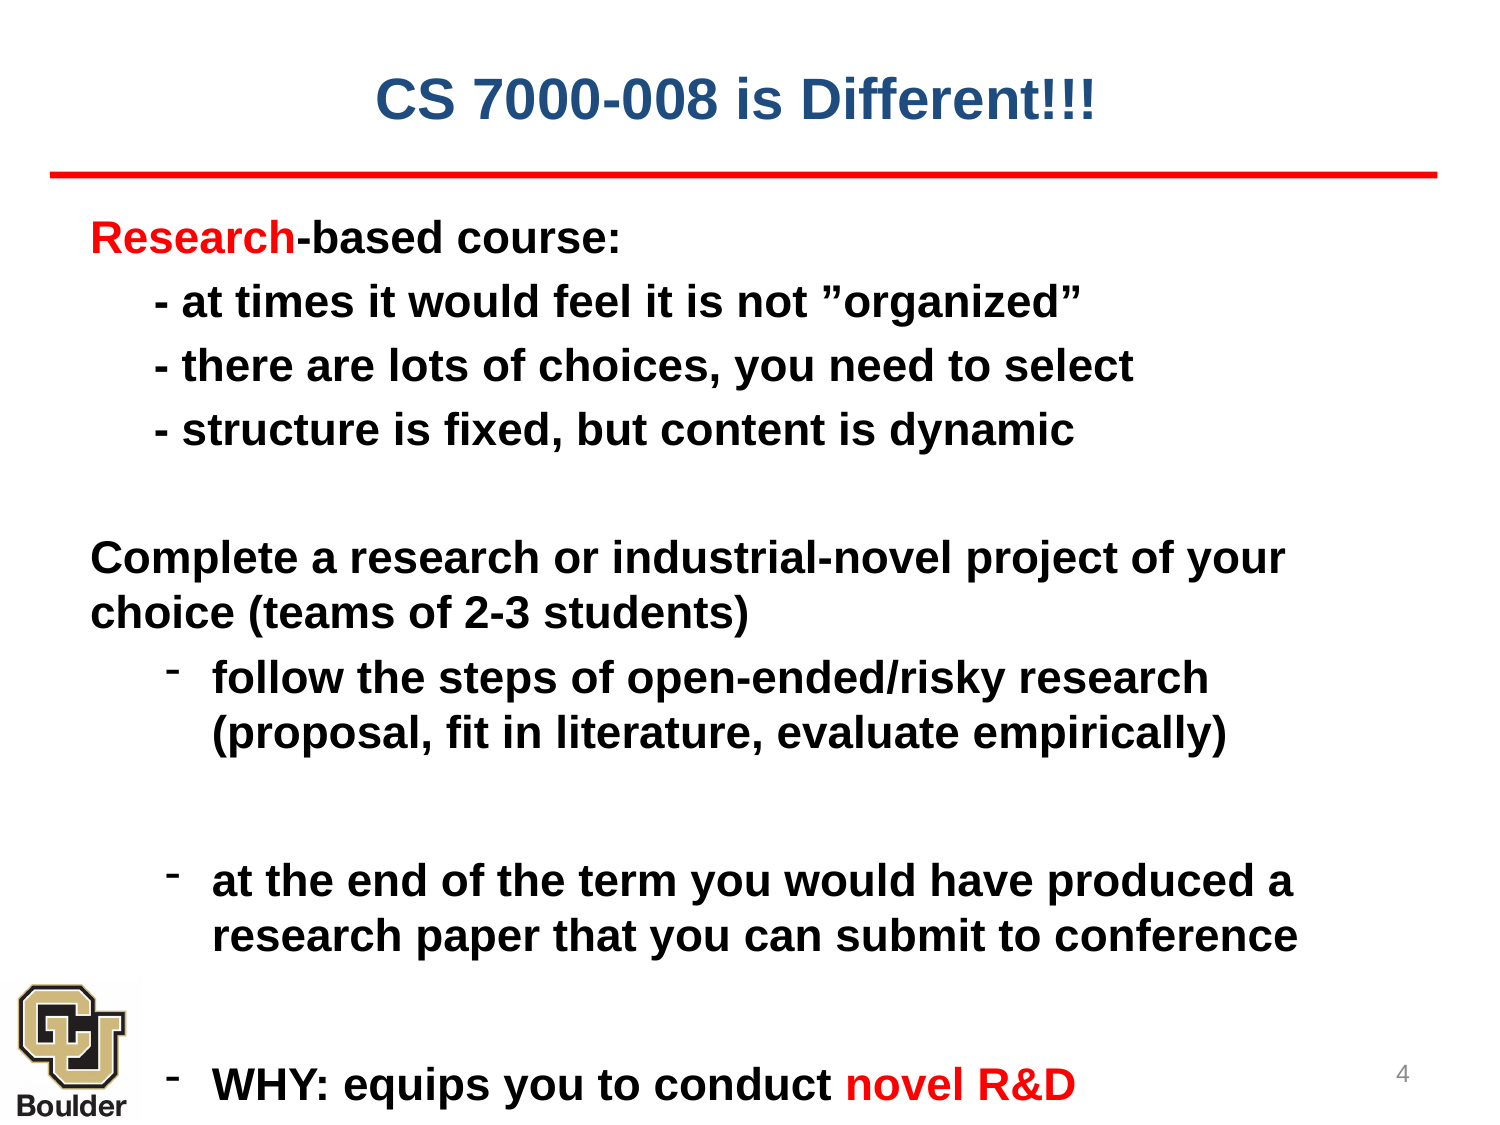

# CS 7000-008 is Different!!!
Research-based course:
     - at times it would feel it is not ”organized”
     - there are lots of choices, you need to select
     - structure is fixed, but content is dynamic

Complete a research or industrial-novel project of your choice (teams of 2-3 students)
follow the steps of open-ended/risky research (proposal, fit in literature, evaluate empirically)

at the end of the term you would have produced a research paper that you can submit to conference

WHY: equips you to conduct novel R&D

4